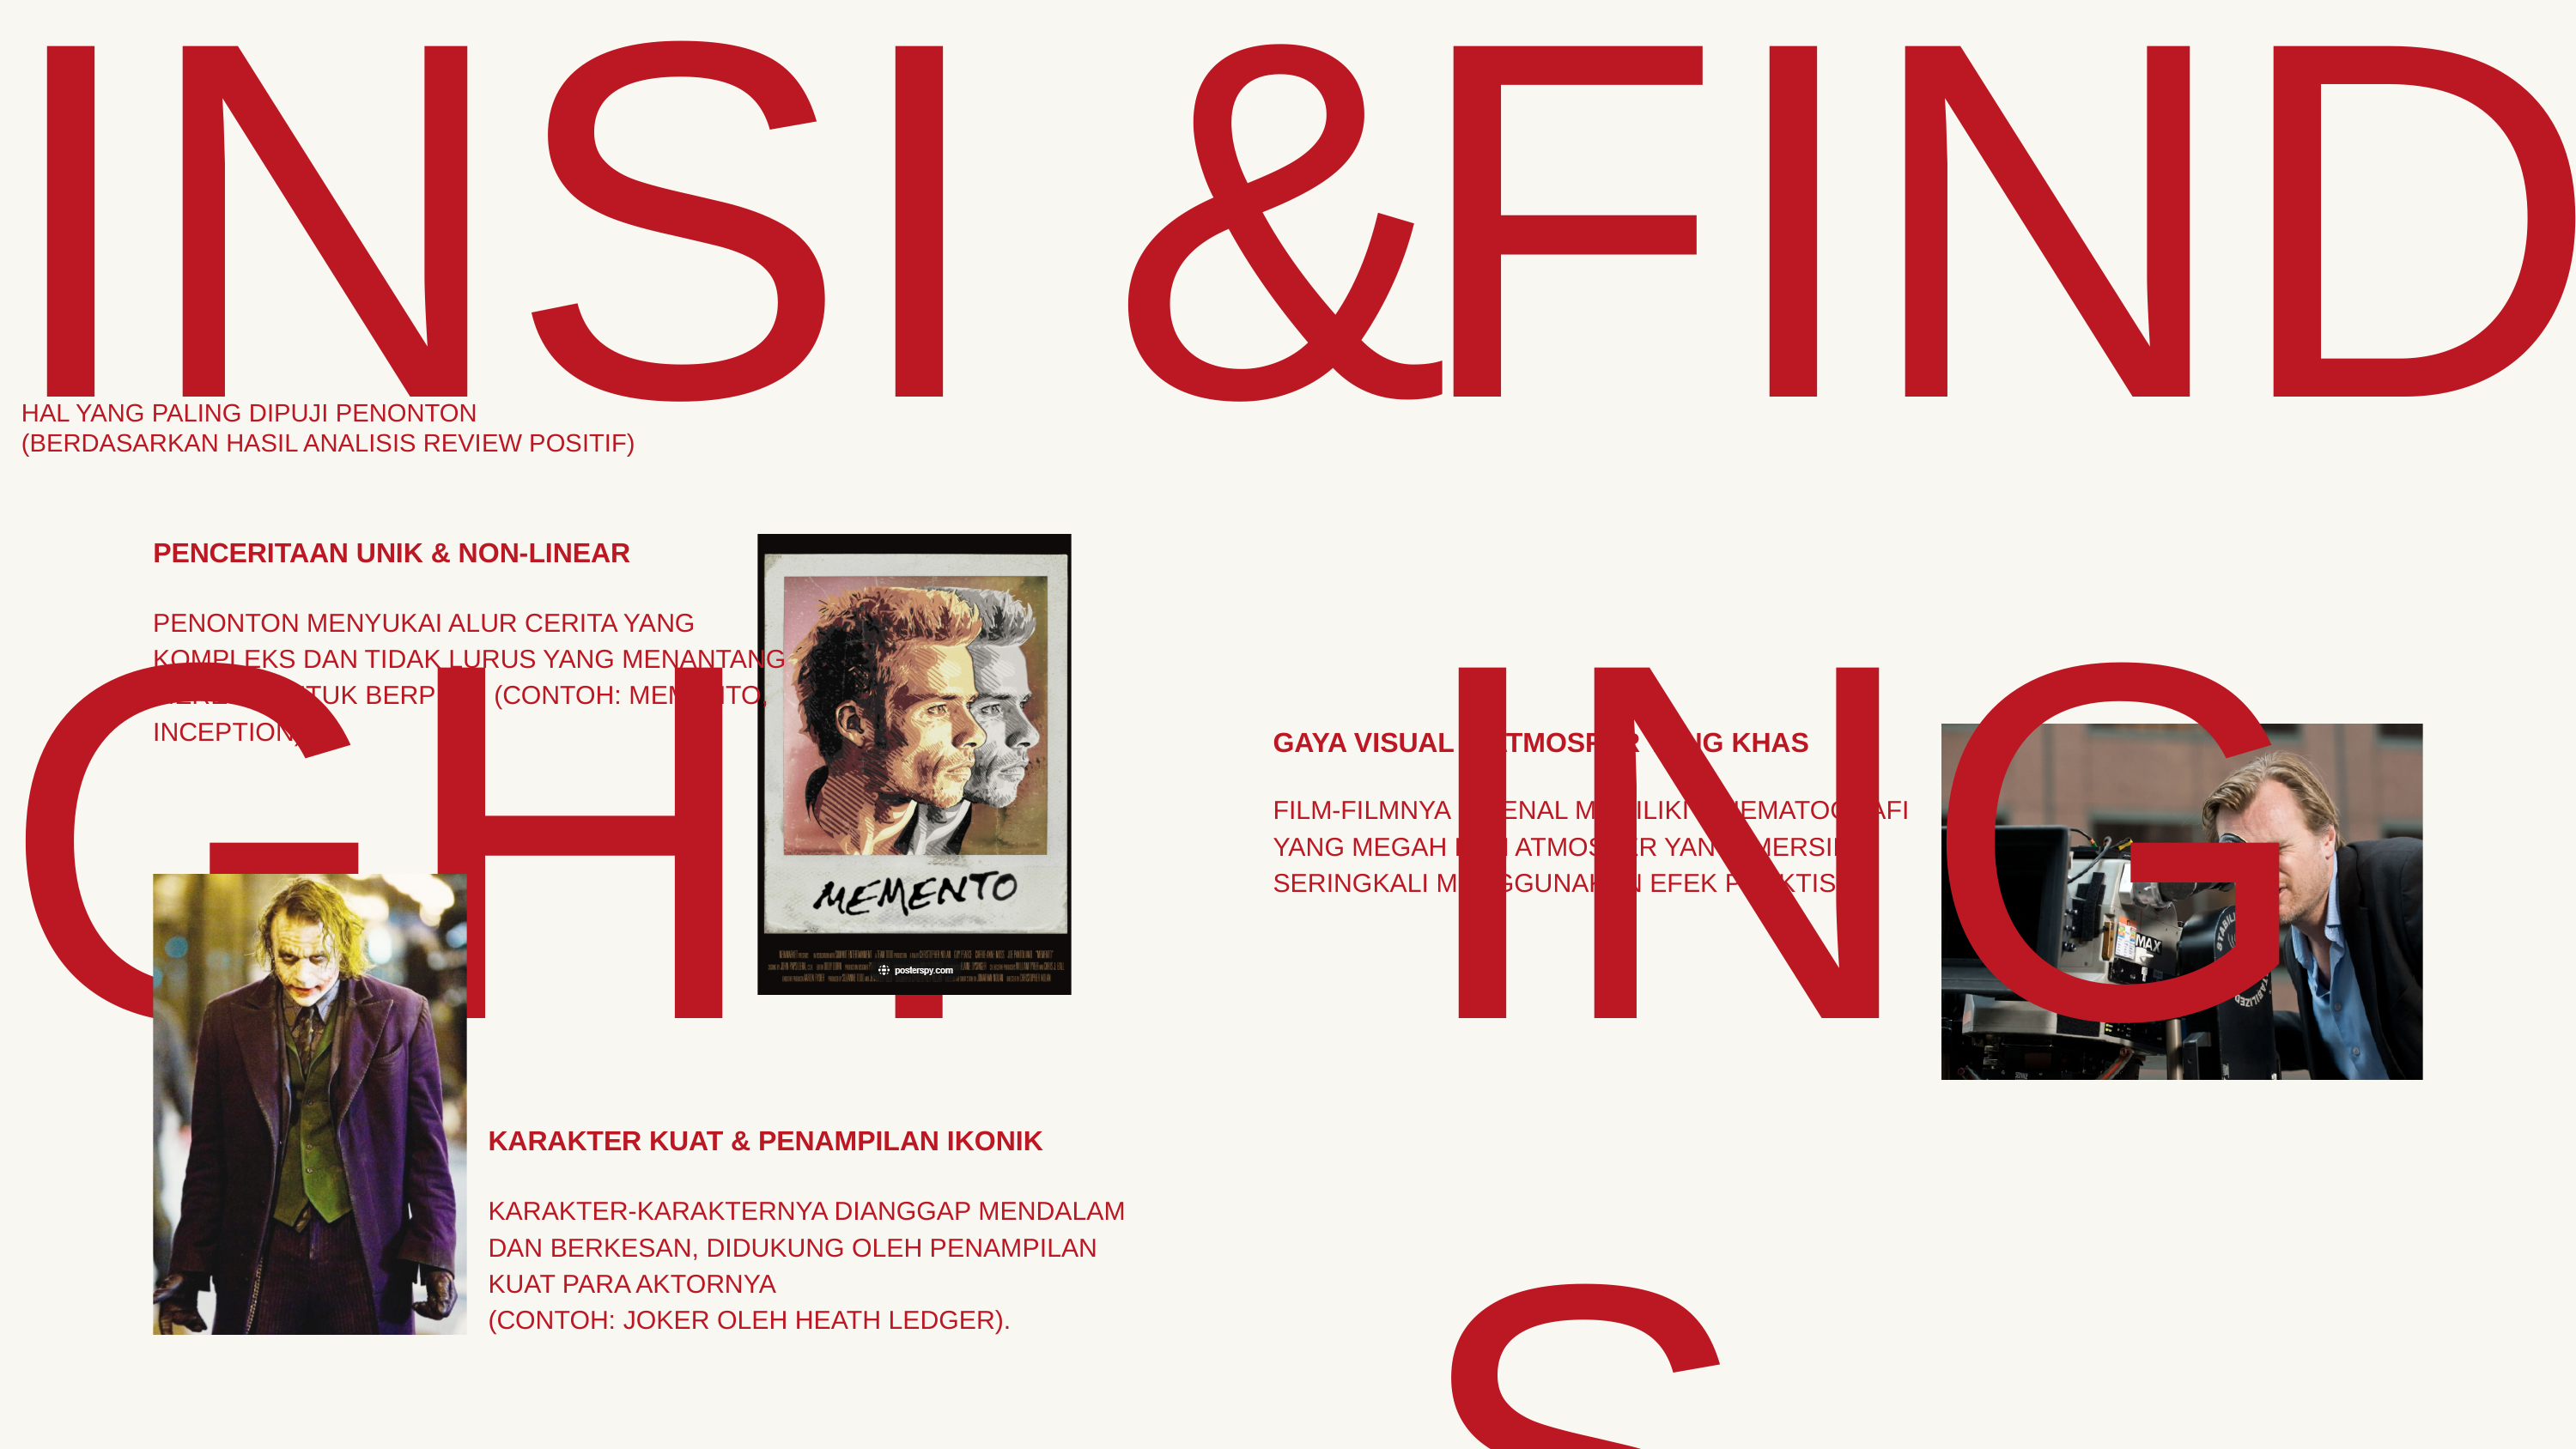

INSIGHT
&
FINDINGS
HAL YANG PALING DIPUJI PENONTON
(BERDASARKAN HASIL ANALISIS REVIEW POSITIF)
PENCERITAAN UNIK & NON-LINEAR

PENONTON MENYUKAI ALUR CERITA YANG KOMPLEKS DAN TIDAK LURUS YANG MENANTANG MEREKA UNTUK BERPIKIR (CONTOH: MEMENTO, INCEPTION).
GAYA VISUAL & ATMOSFER YANG KHAS

FILM-FILMNYA DIKENAL MEMILIKI SINEMATOGRAFI YANG MEGAH DAN ATMOSFER YANG IMERSIF, SERINGKALI MENGGUNAKAN EFEK PRAKTIS.

KARAKTER KUAT & PENAMPILAN IKONIK
KARAKTER-KARAKTERNYA DIANGGAP MENDALAM DAN BERKESAN, DIDUKUNG OLEH PENAMPILAN KUAT PARA AKTORNYA
(CONTOH: JOKER OLEH HEATH LEDGER).